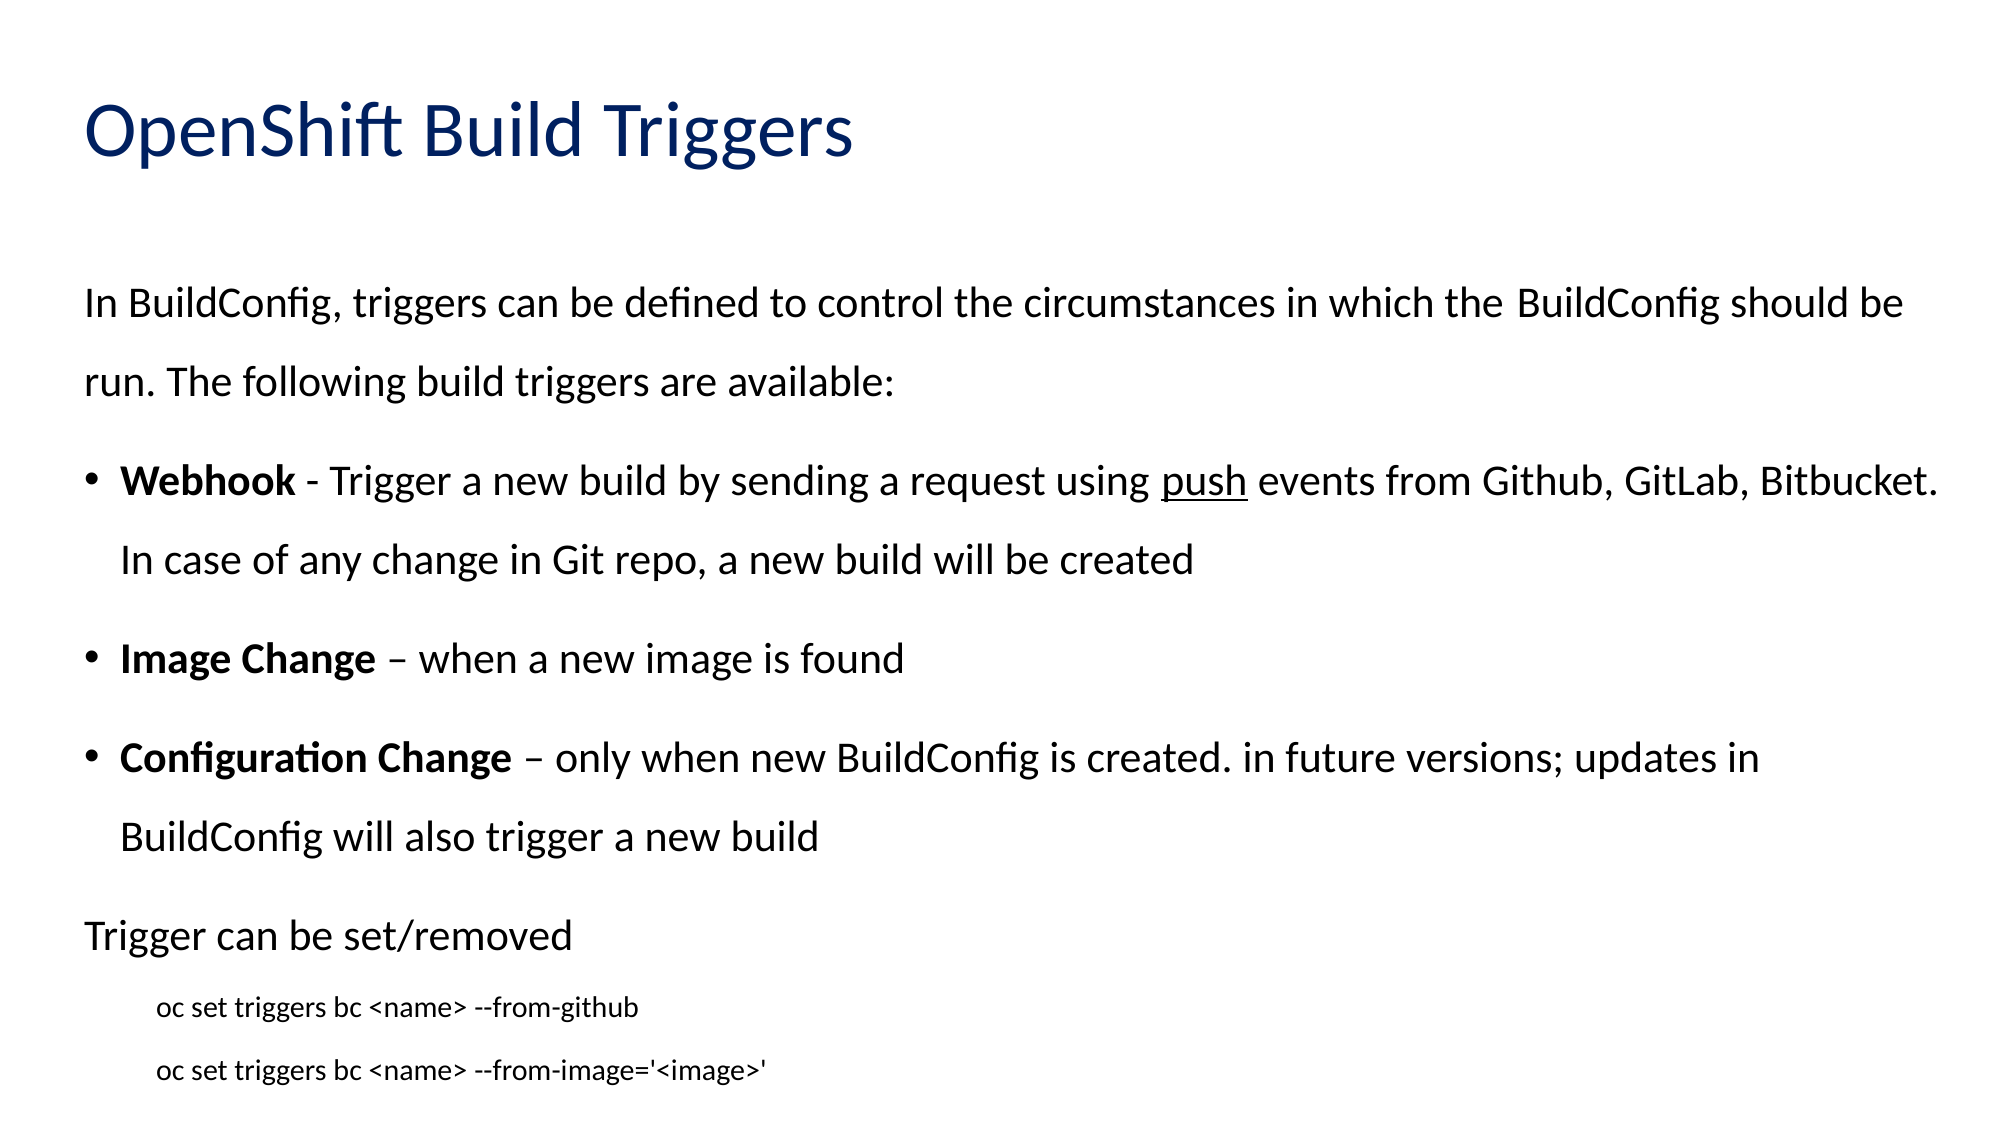

# OpenShift Build Triggers
In BuildConfig, triggers can be defined to control the circumstances in which the BuildConfig should be run. The following build triggers are available:
Webhook - Trigger a new build by sending a request using push events from Github, GitLab, Bitbucket. In case of any change in Git repo, a new build will be created
Image Change – when a new image is found
Configuration Change – only when new BuildConfig is created. in future versions; updates in BuildConfig will also trigger a new build
Trigger can be set/removed
oc set triggers bc <name> --from-github
oc set triggers bc <name> --from-image='<image>'